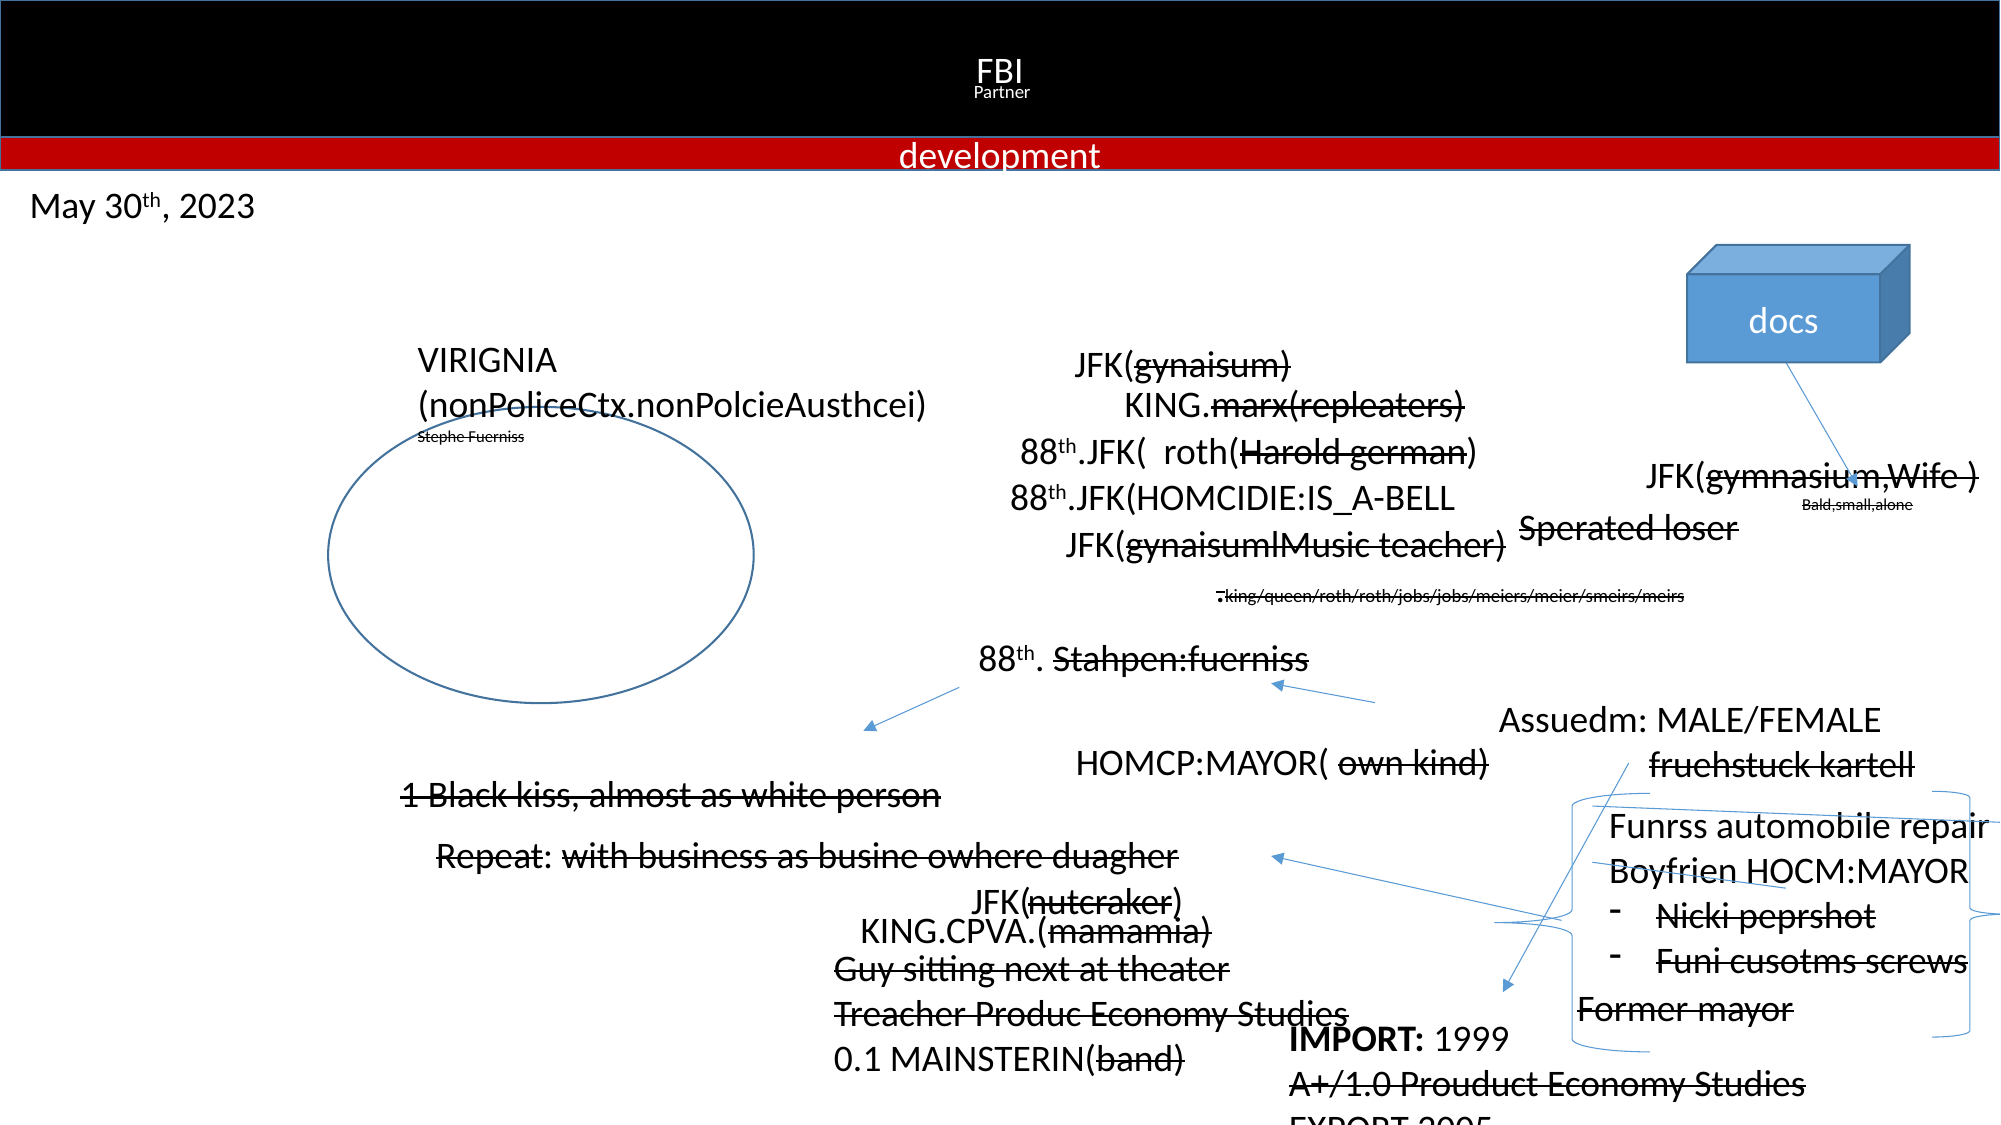

FBI
Partner
development
May 30th, 2023
docs
VIRIGNIA
(nonPoliceCtx.nonPolcieAusthcei)
Stephe Fuerniss
JFK(gynaisum)
KING.marx(repleaters)

88th.JFK(  roth(Harold german)
JFK(gymnasium,Wife )
88th.JFK(HOMCIDIE:IS_A-BELL
Bald,small,alone
Sperated loser
JFK(gynaisumlMusic teacher)
	.king/queen/roth/roth/jobs/jobs/meiers/meier/smeirs/meirs
88th. Stahpen:fuerniss
Assuedm: MALE/FEMALE
	fruehstuck kartell
HOMCP:MAYOR( own kind)
1 Black kiss, almost as white person

Funrss automobile repair
Boyfrien HOCM:MAYOR
Nicki peprshot
Funi cusotms screws

Repeat: with business as busine owhere duagher
JFK(	      )
nutcraker
KING.CPVA.(mamamia)
Guy sitting next at theater
Treacher Produc Economy Studies
0.1 MAINSTERIN(band)
Former mayor
IMPORT: 1999
A+/1.0 Prouduct Economy Studies
EXPORT 2005
IMPORT 2010 Lee Fortion, Dallas
EXPORT 2010